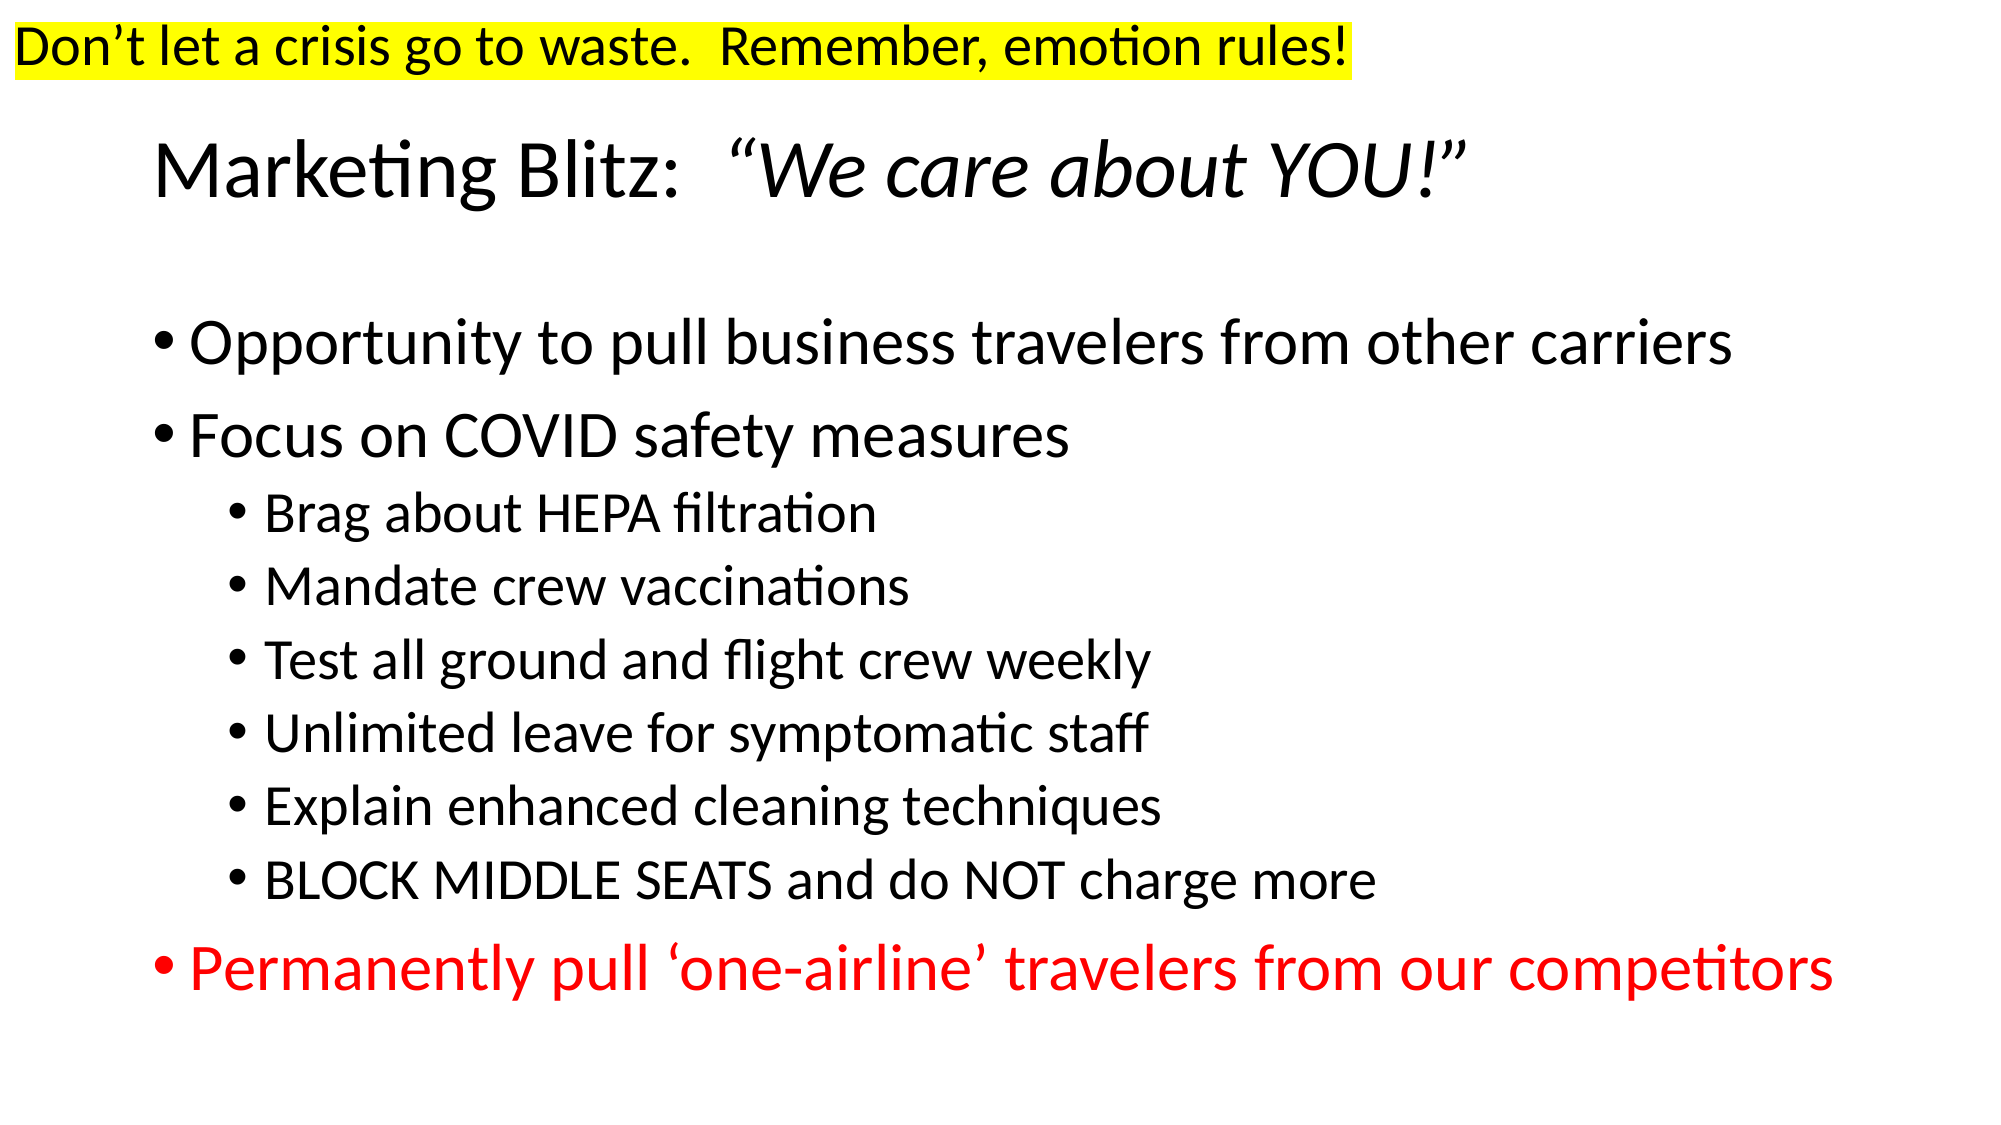

Don’t let a crisis go to waste.  Remember, emotion rules!
# Marketing Blitz:  “We care about YOU!”
Opportunity to pull business travelers from other carriers
Focus on COVID safety measures
Brag about HEPA filtration
Mandate crew vaccinations
Test all ground and flight crew weekly
Unlimited leave for symptomatic staff
Explain enhanced cleaning techniques
BLOCK MIDDLE SEATS and do NOT charge more
Permanently pull ‘one-airline’ travelers from our competitors